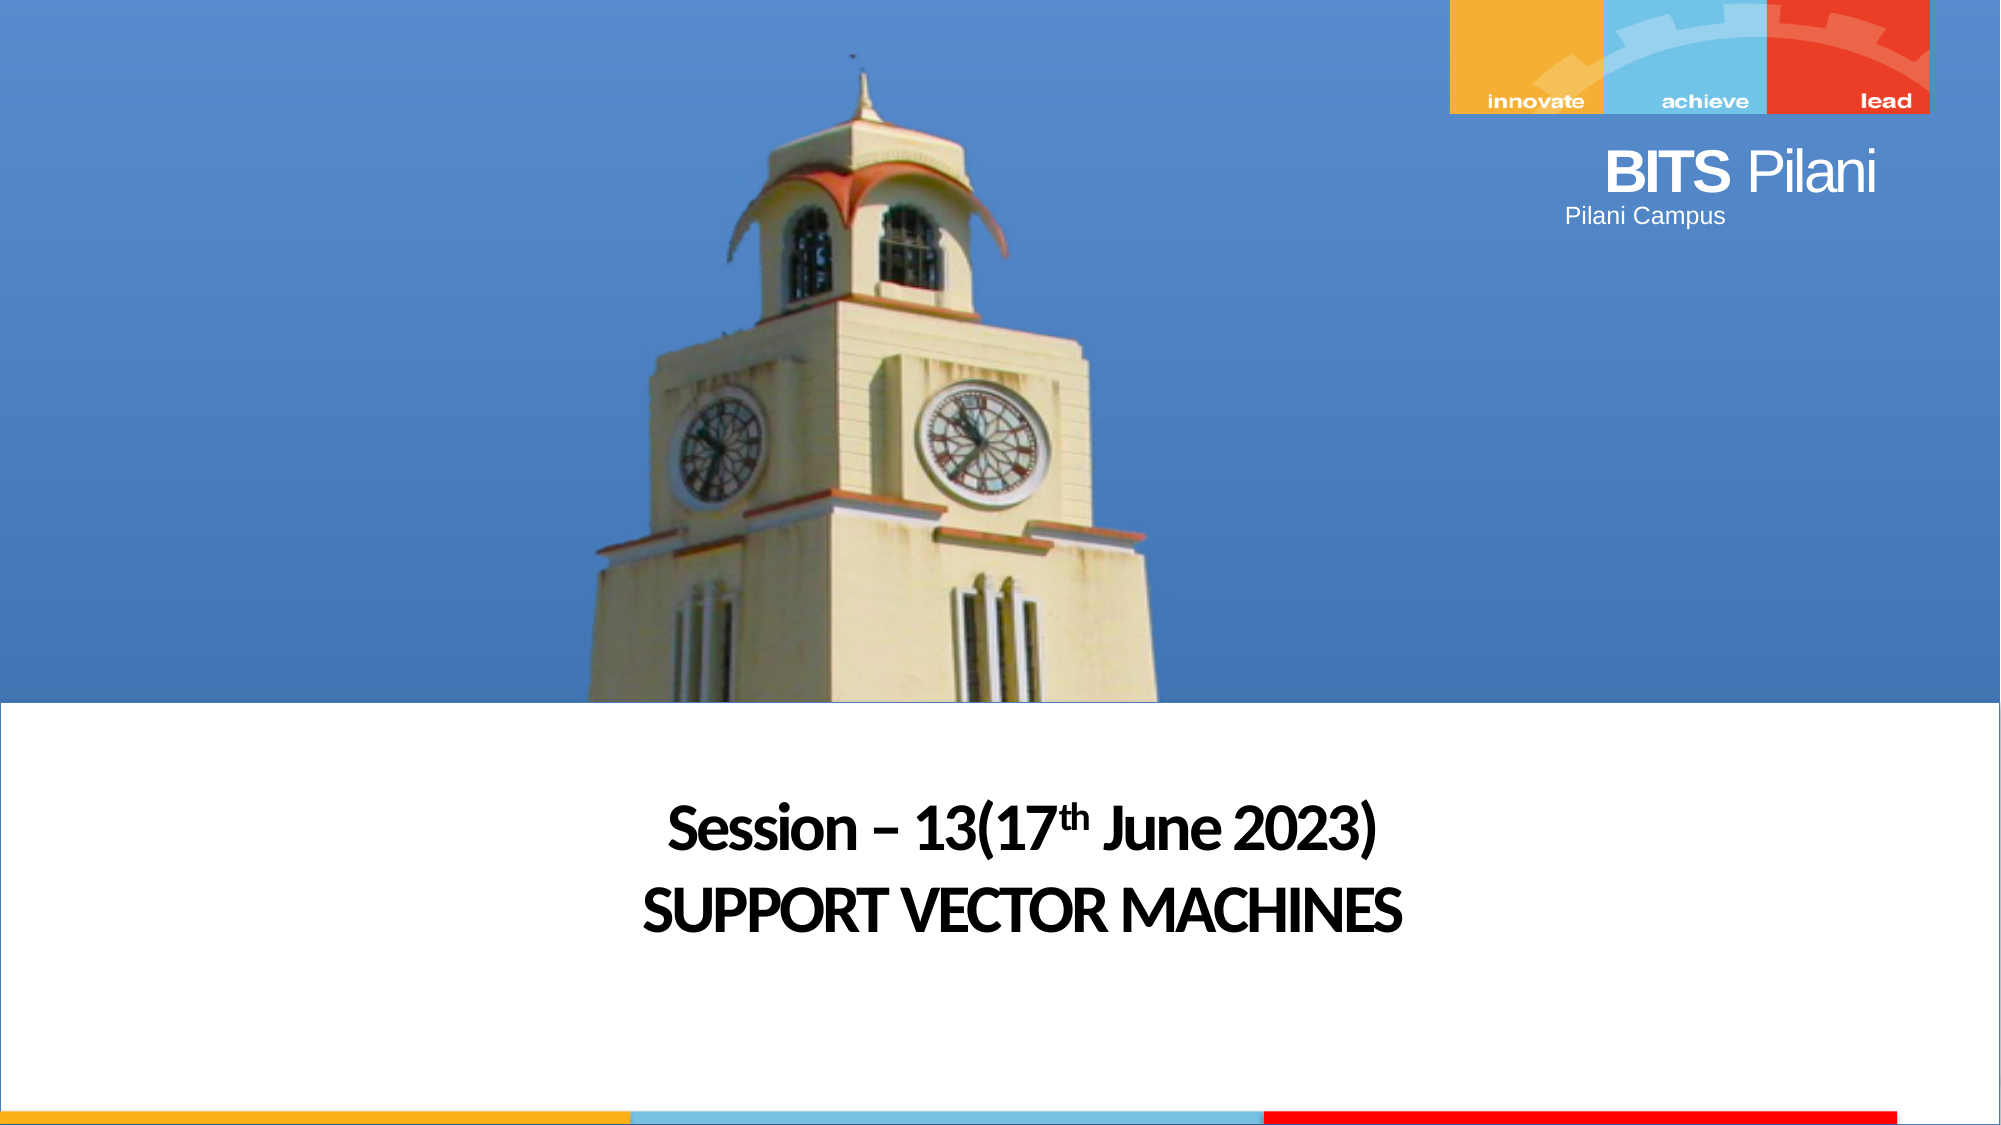

Session – 13(17th June 2023)
SUPPORT VECTOR MACHINES